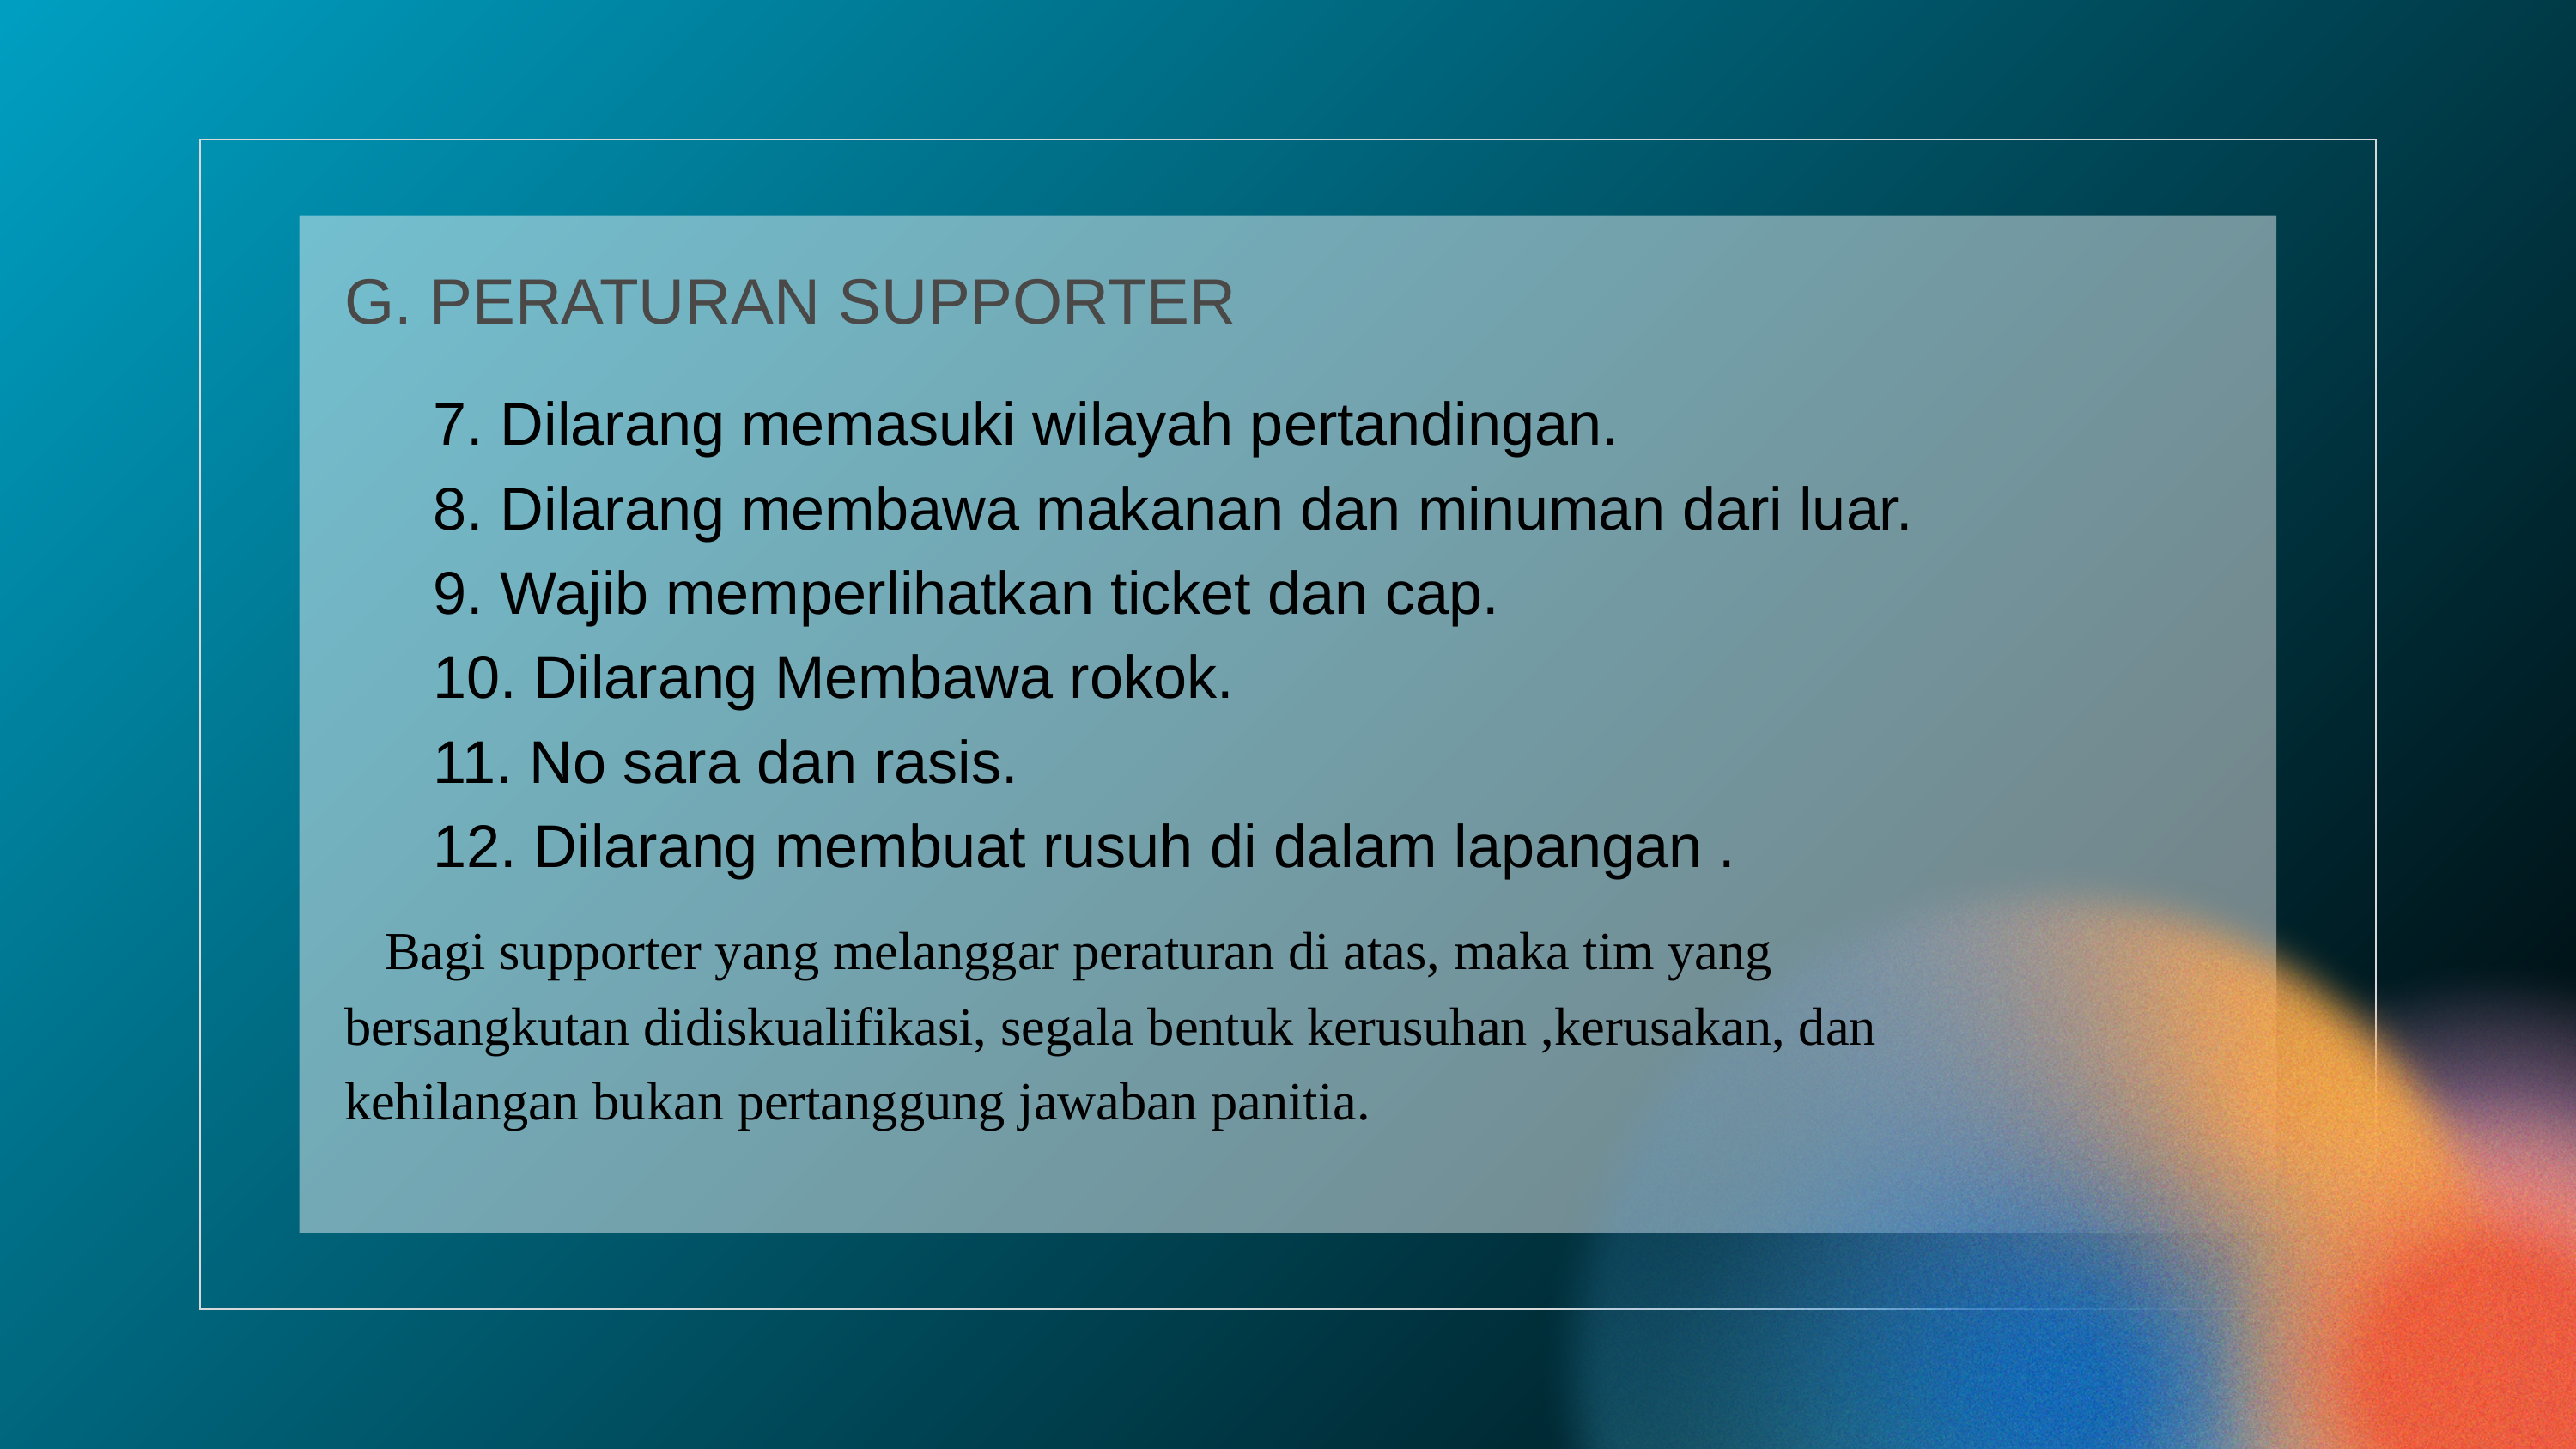

G. PERATURAN SUPPORTER
7. Dilarang memasuki wilayah pertandingan.
8. Dilarang membawa makanan dan minuman dari luar.
9. Wajib memperlihatkan ticket dan cap.
10. Dilarang Membawa rokok.
11. No sara dan rasis.
12. Dilarang membuat rusuh di dalam lapangan .

   Bagi supporter yang melanggar peraturan di atas, maka tim yang bersangkutan didiskualifikasi, segala bentuk kerusuhan ,kerusakan, dan kehilangan bukan pertanggung jawaban panitia.